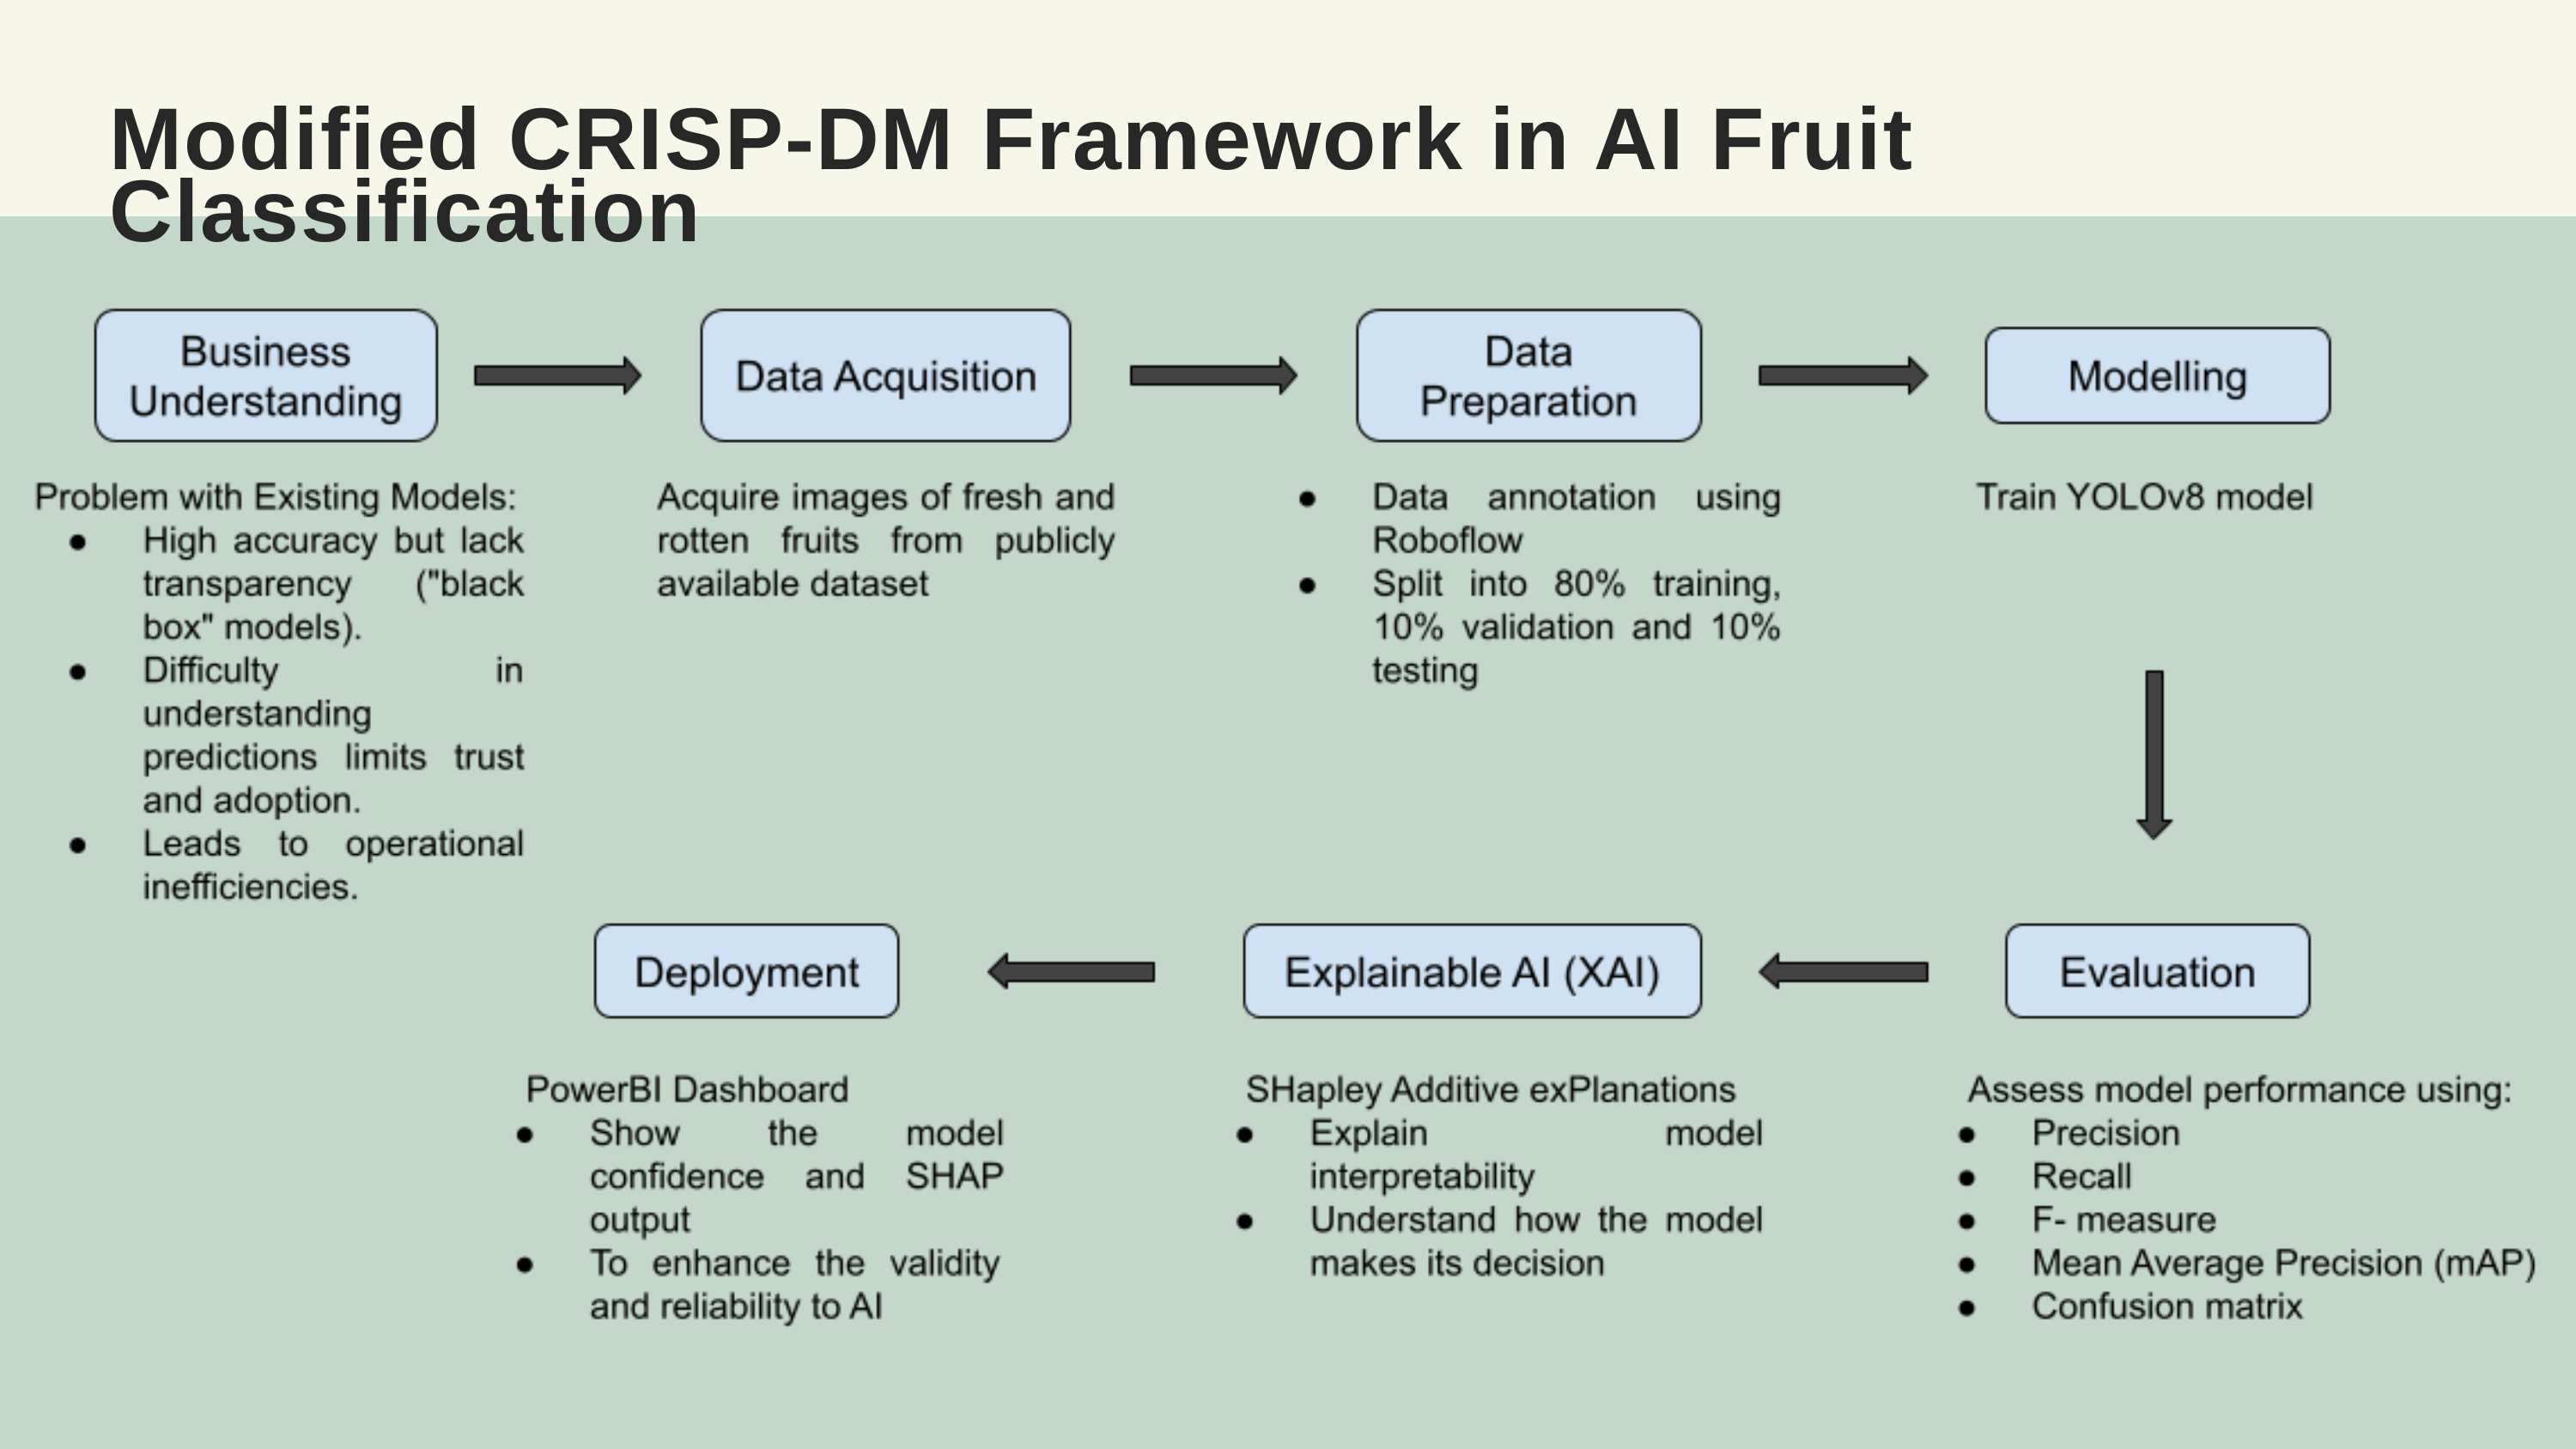

Modified CRISP-DM Framework in AI Fruit Classification